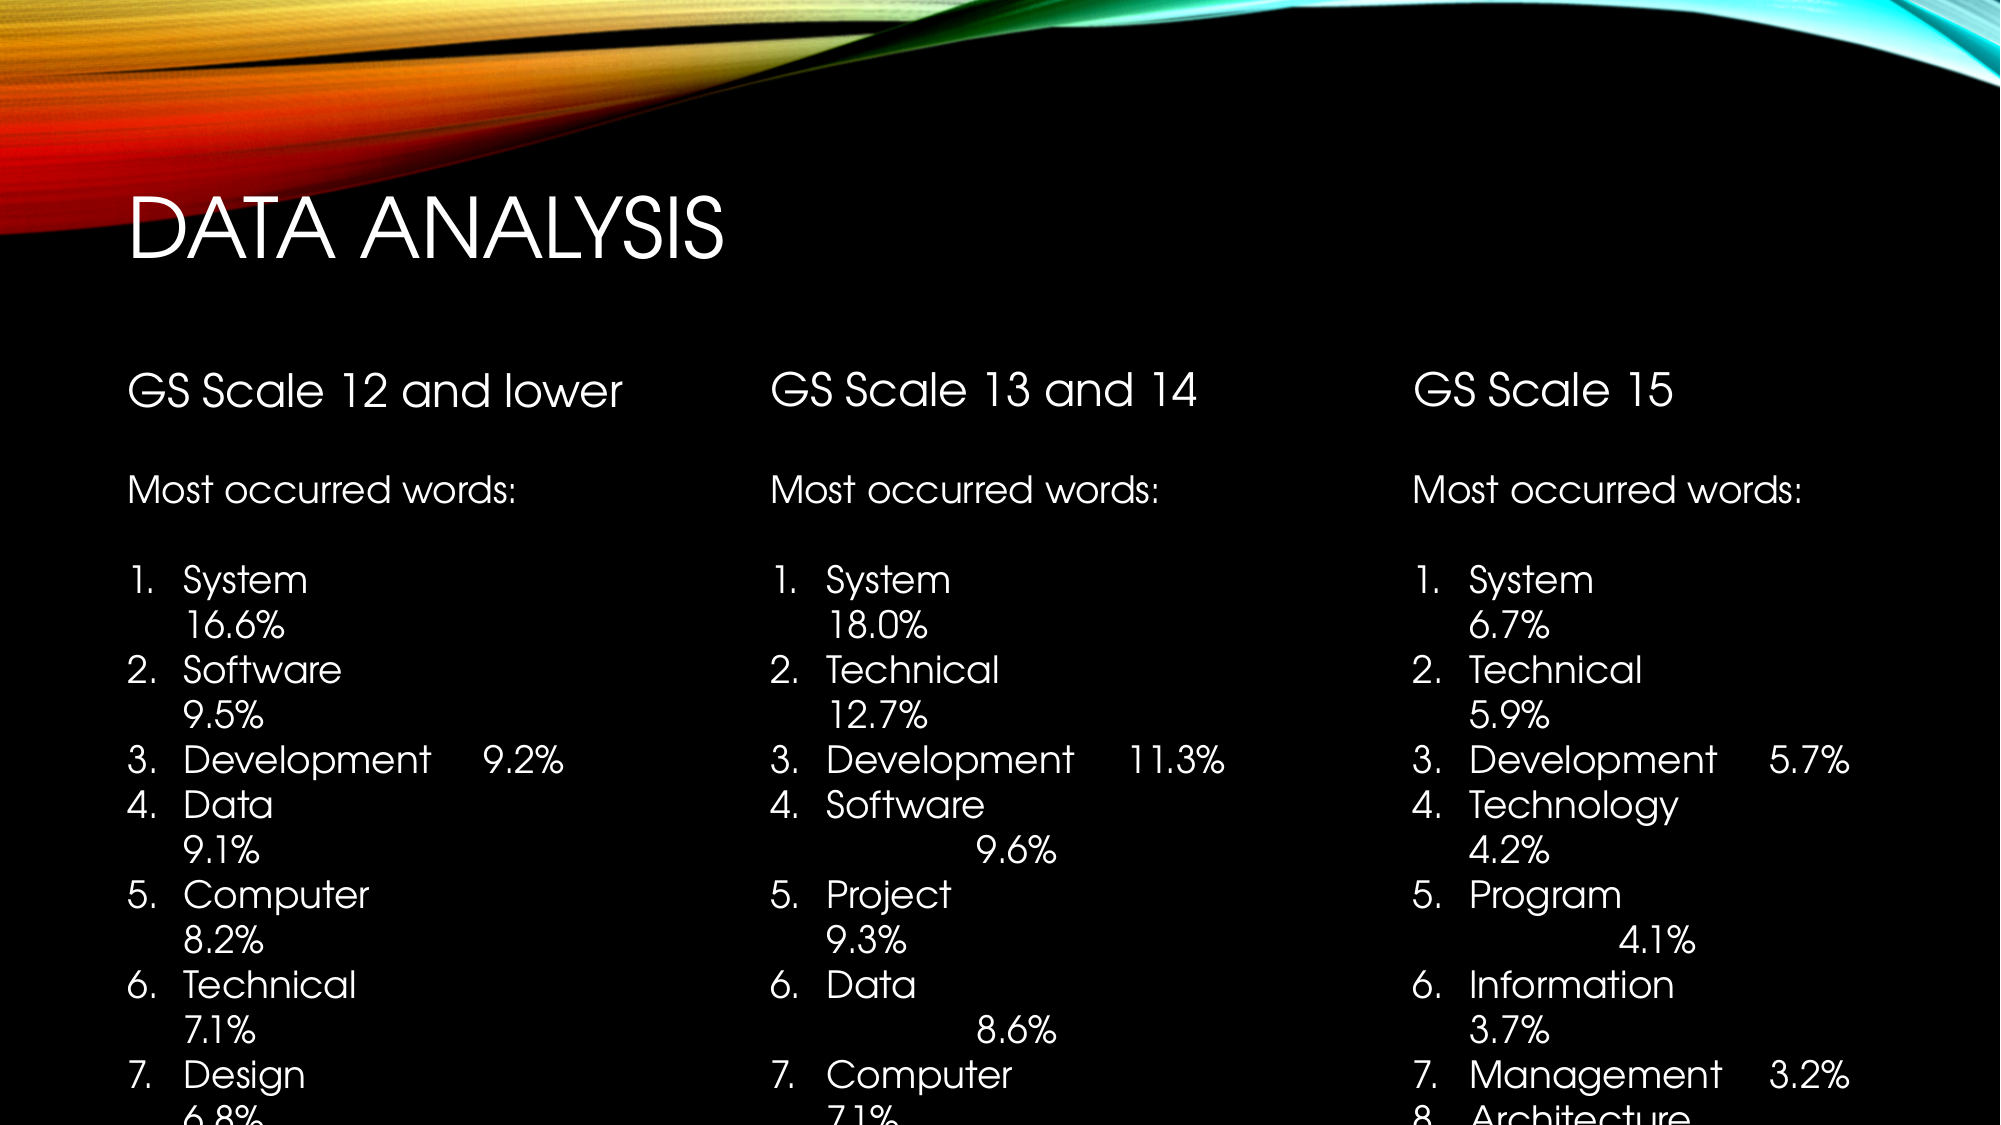

# Data analysis
GS Scale 13 and 14
GS Scale 15
GS Scale 12 and lower
Most occurred words:

System			18.0%
Technical 		12.7%
Development	11.3%
Software			9.6%
Project			9.3%
Data		 		8.6%
Computer		7.1%
Support 			6.7%
Engineering	 	6.7%
 Program			6.1%

Most occurred words:

System			6.7%
Technical 		5.9%
Development	5.7%
Technology		4.2%
Program			4.1%
Information		3.7%
Management	3.2%
Architecture 		3.0%
Support		 	2.8%
 Project			2.7%

Most occurred words:

System			16.6%
Software 		9.5%
Development	9.2%
Data 			9.1%
Computer		8.2%
Technical		7.1%
Design			6.8%
Support 			4.8%
Project		 	4.7%
 test				4.7%